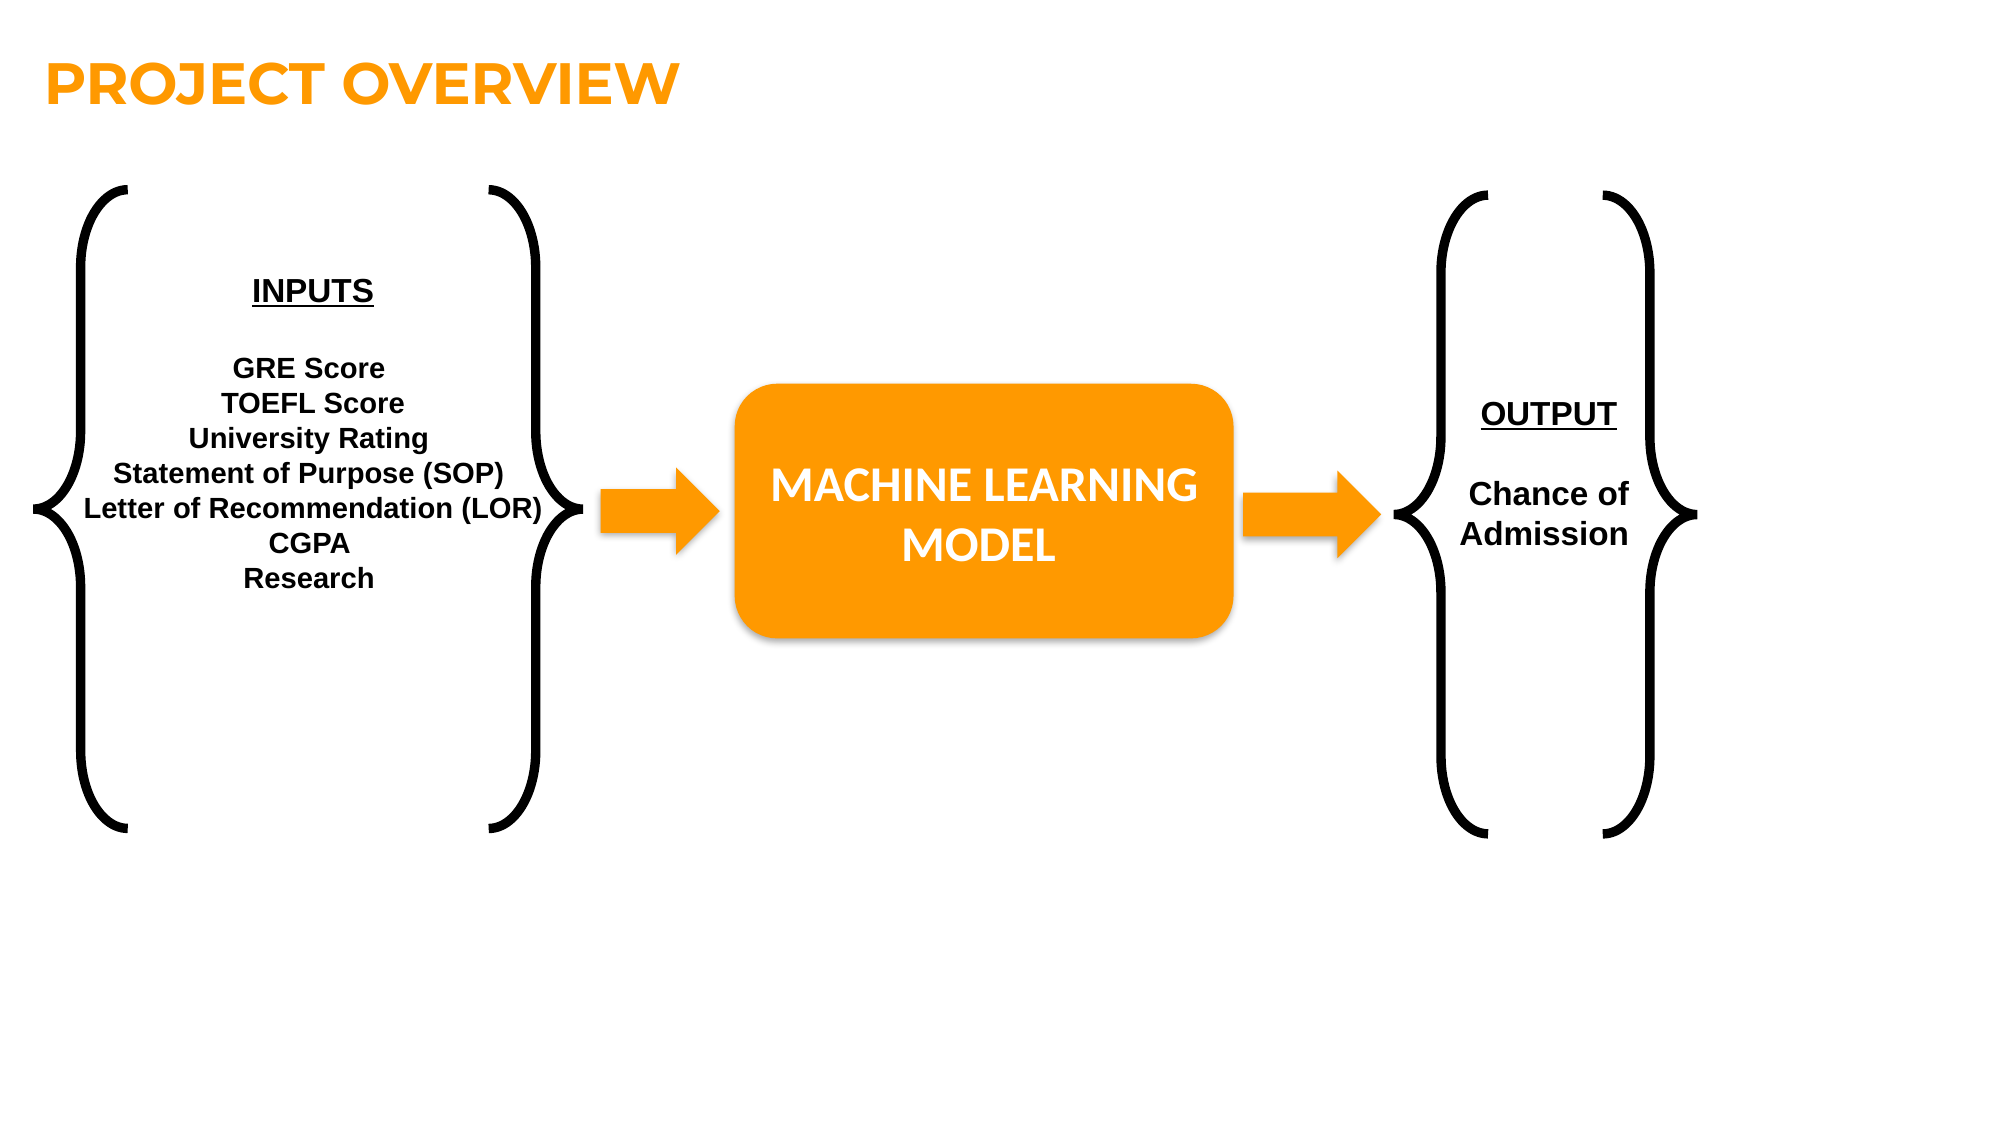

PROJECT OVERVIEW

INPUTS

GRE Score
TOEFL Score
University Rating
Statement of Purpose (SOP)
Letter of Recommendation (LOR)
CGPA
Research

MACHINE LEARNING MODEL
OUTPUT

Chance of Admission